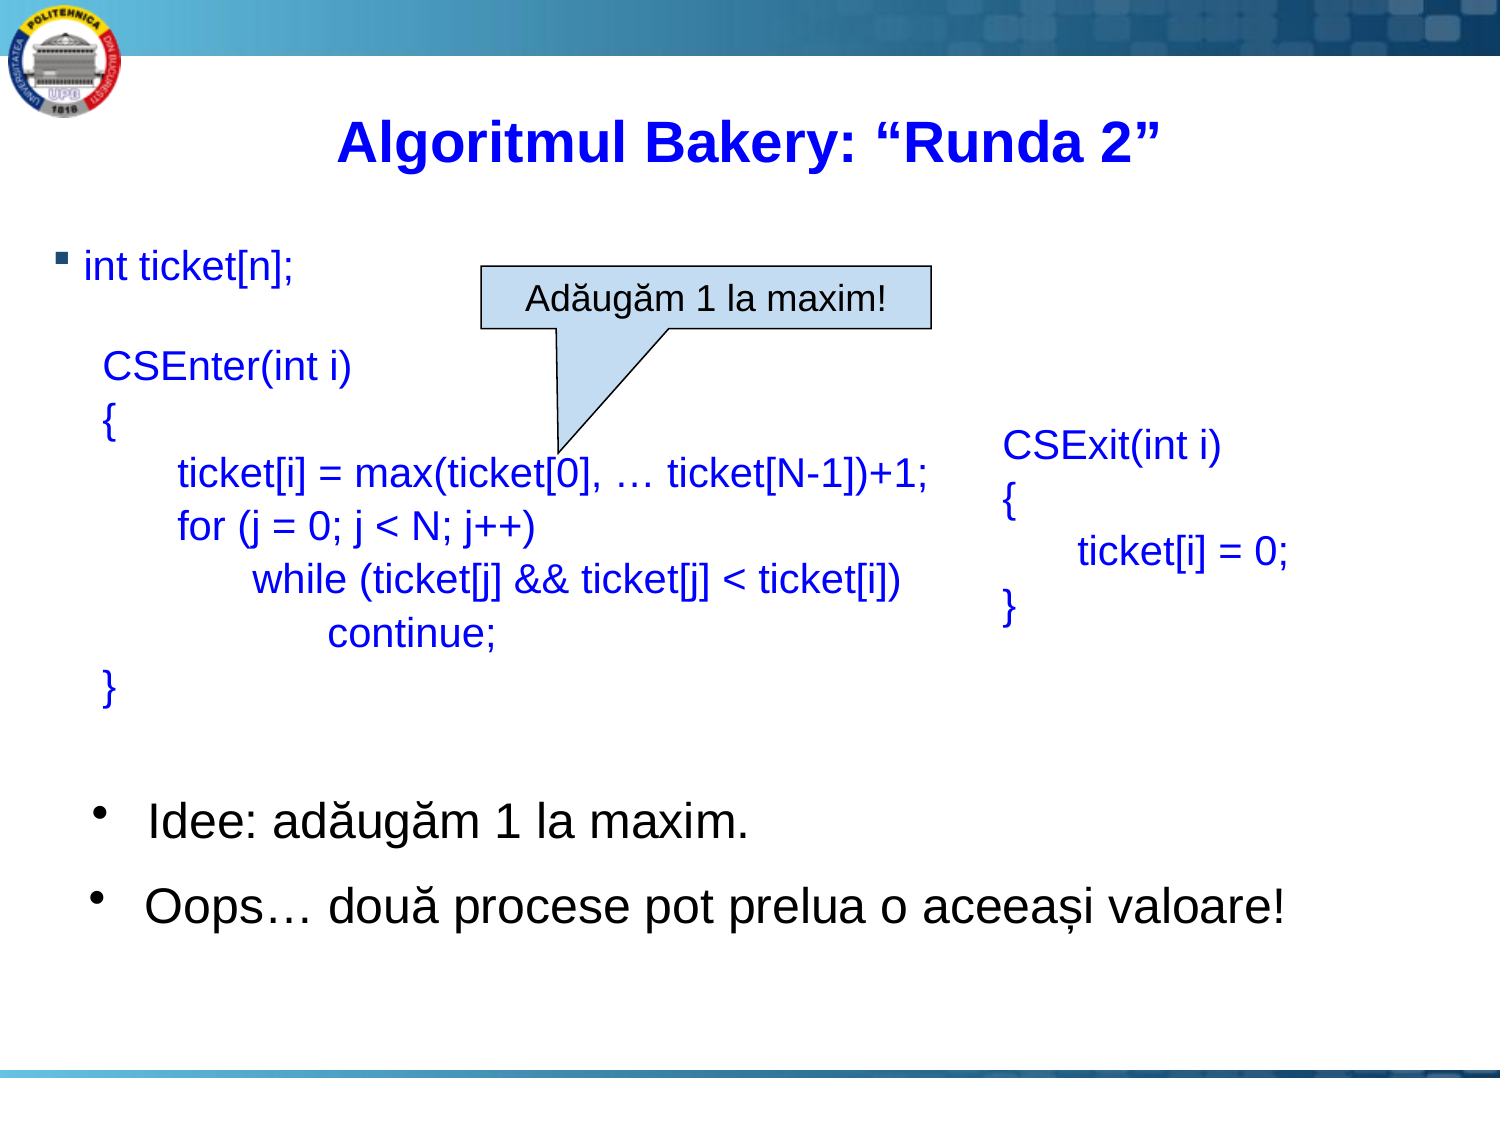

# Algoritmul Bakery: “Runda 2”
int ticket[n];
Adăugăm 1 la maxim!

CSEnter(int i)
{
ticket[i] = max(ticket[0], … ticket[N-1])+1;
for (j = 0; j < N; j++)
while (ticket[j] && ticket[j] < ticket[i])
continue;
}

CSExit(int i)
{
ticket[i] = 0;
}
Idee: adăugăm 1 la maxim.
Oops… două procese pot prelua o aceeași valoare!